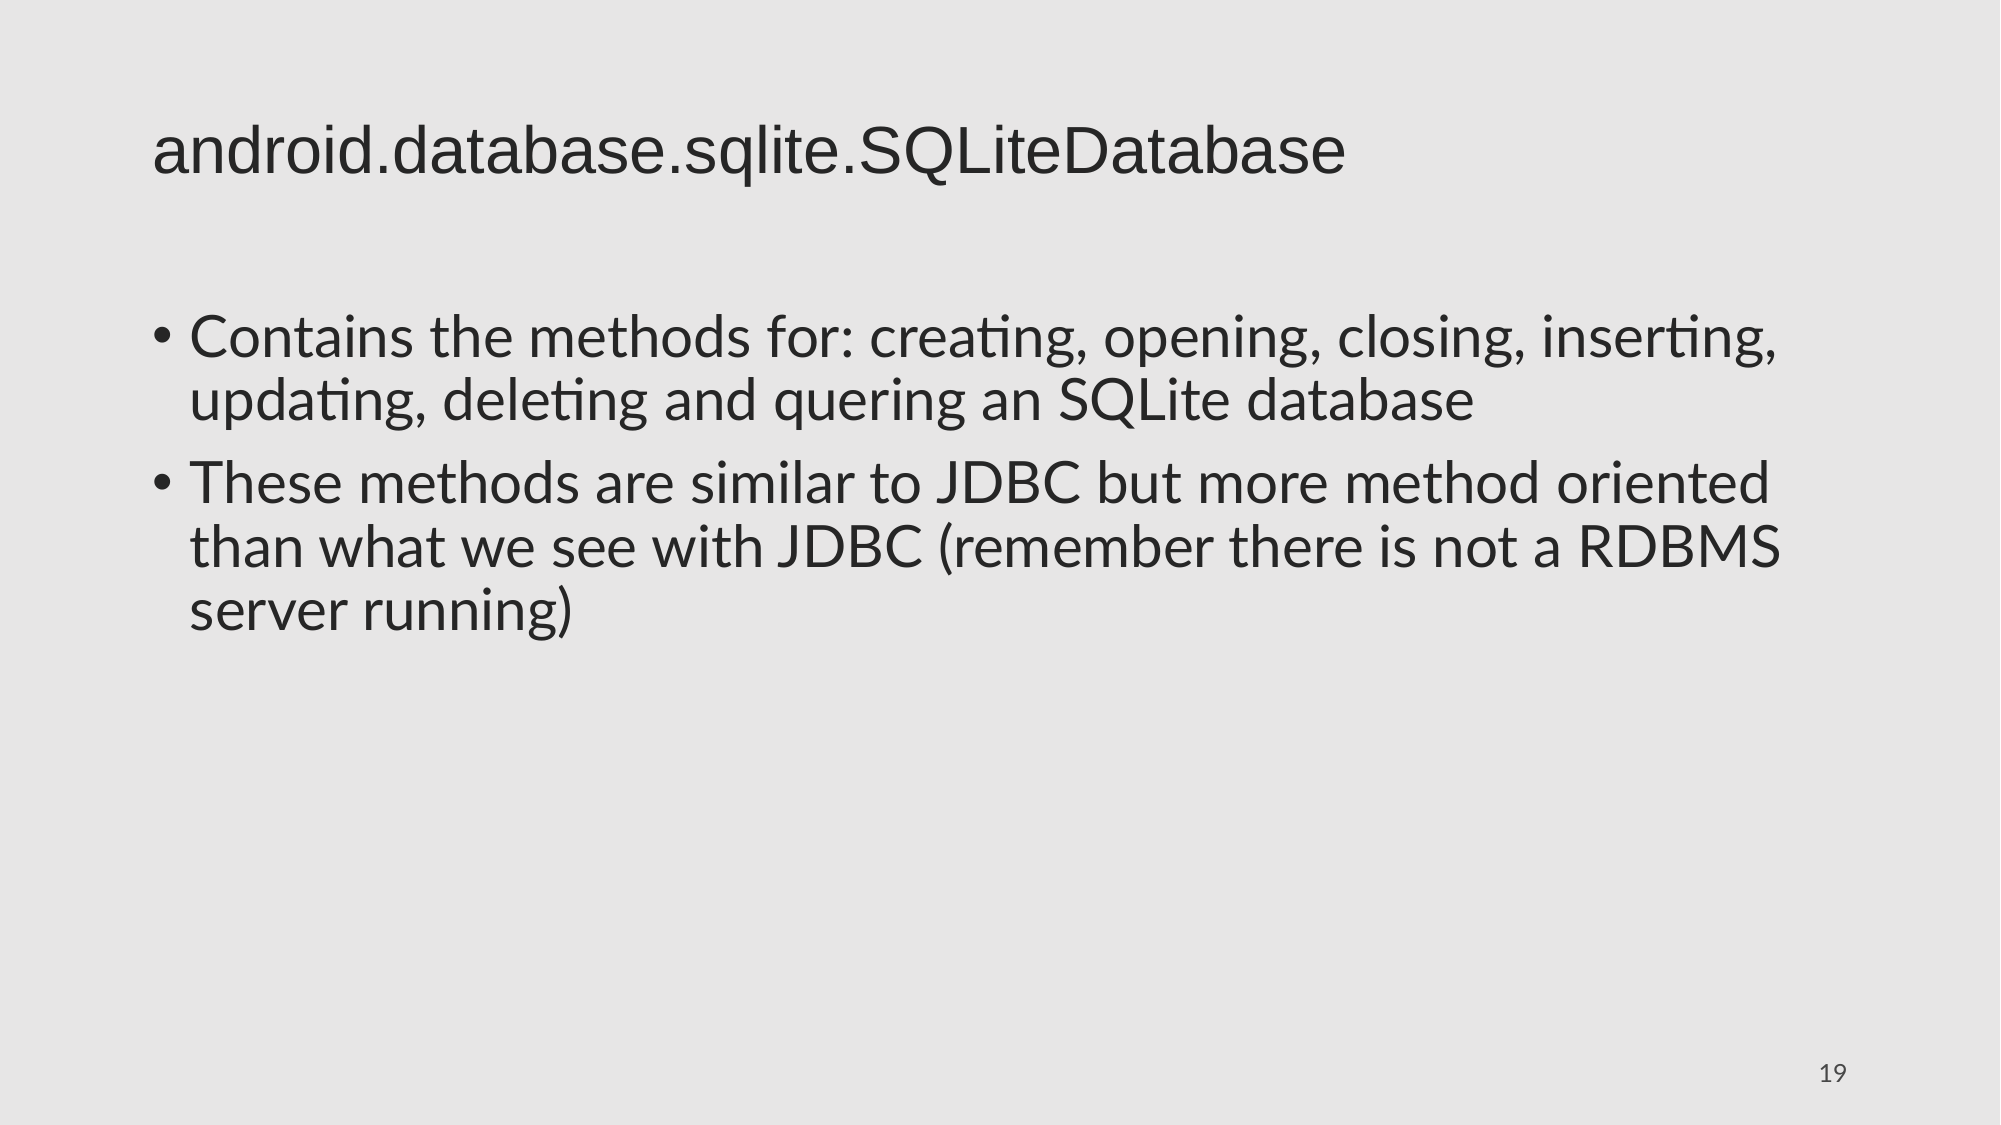

# android.database.sqlite.SQLiteDatabase
Contains the methods for: creating, opening, closing, inserting, updating, deleting and quering an SQLite database
These methods are similar to JDBC but more method oriented than what we see with JDBC (remember there is not a RDBMS server running)
19